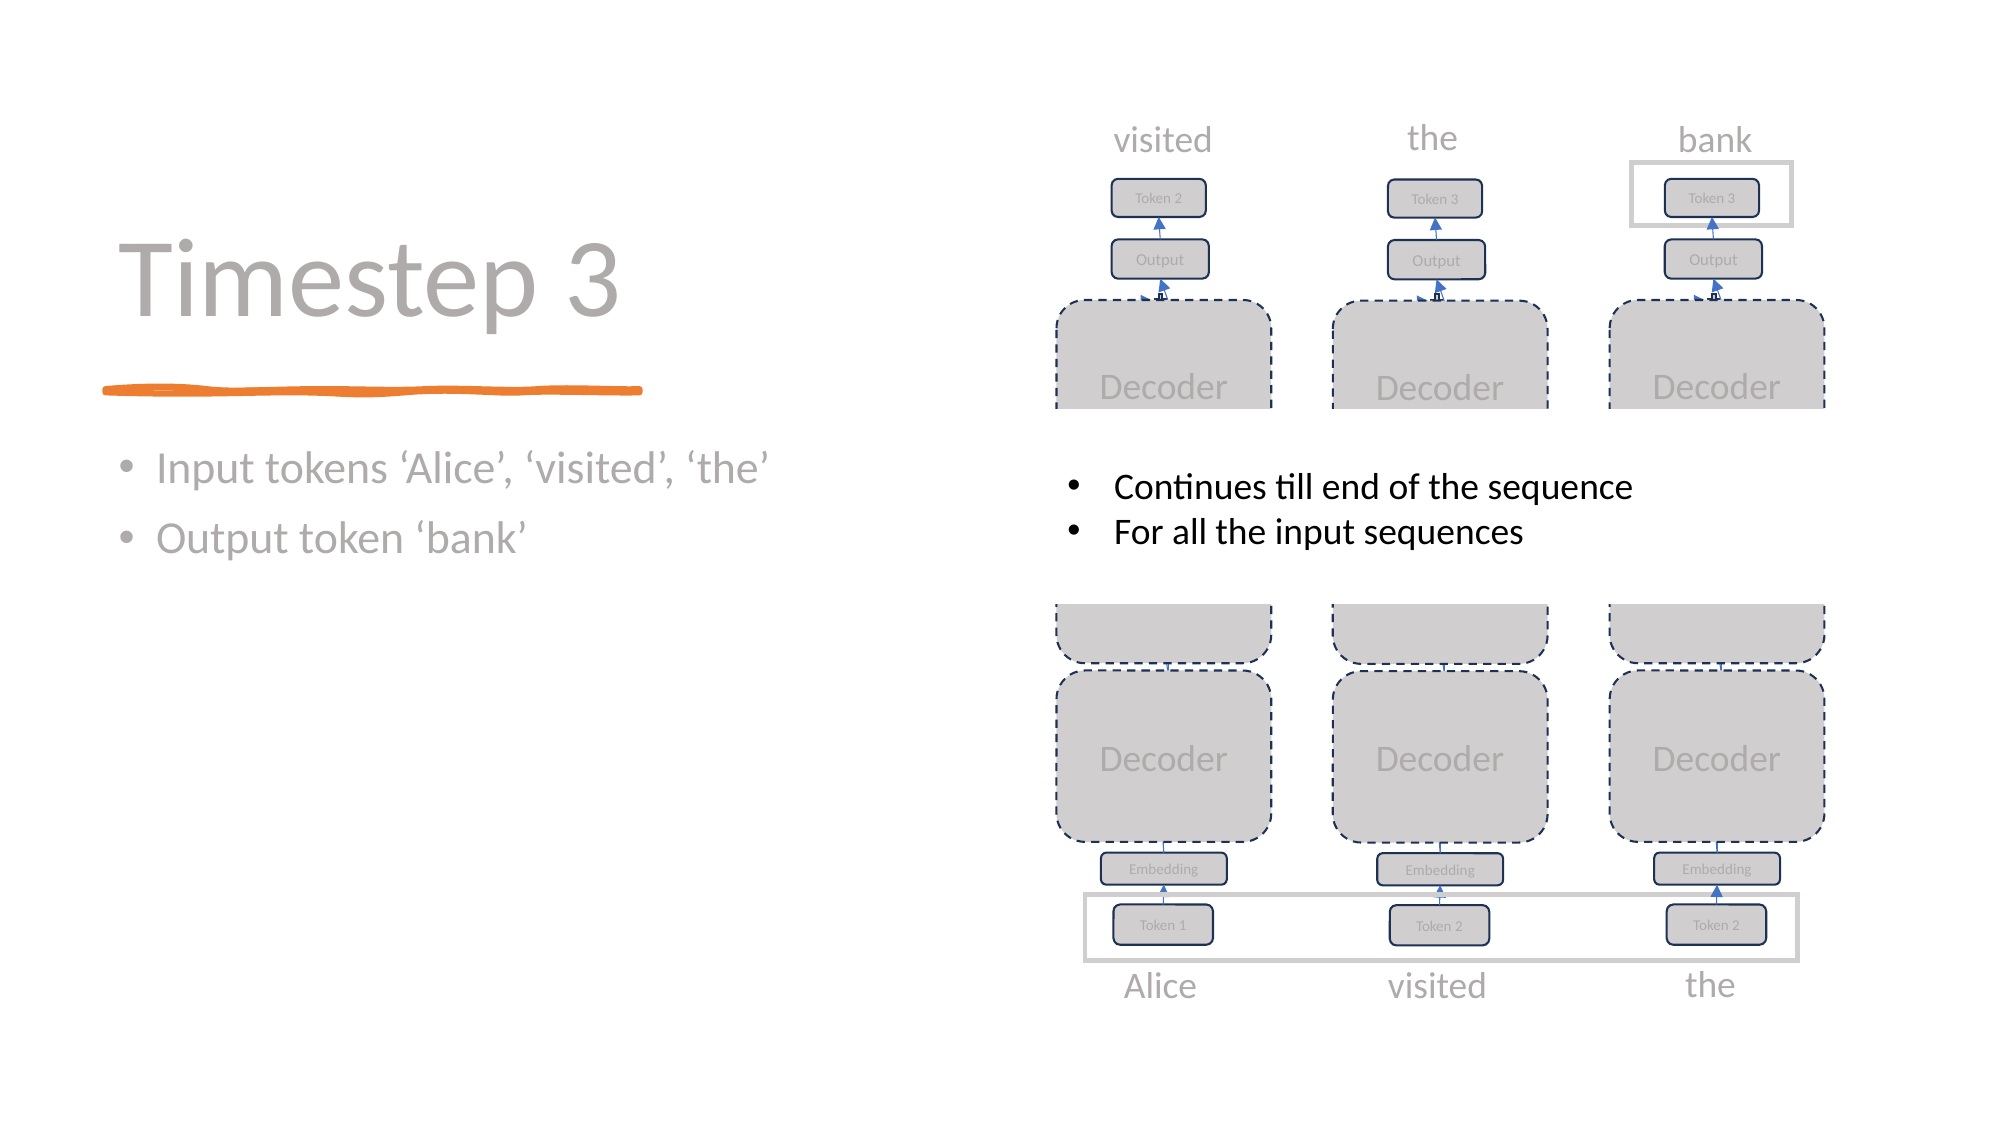

# Timestep 3
the
bank
visited

Token 2
Output

Decoder

…
Decoder

Decoder

Embedding
Token 1
Token 3
Output

Decoder

…
Decoder

Decoder

Embedding
Token 2
Token 3
Output

Decoder

…
Decoder

Decoder

Embedding
Token 2

Continues till end of the sequence
For all the input sequences

Input tokens ‘Alice’, ‘visited’, ‘the’
Output token ‘bank’

the
Alice
visited